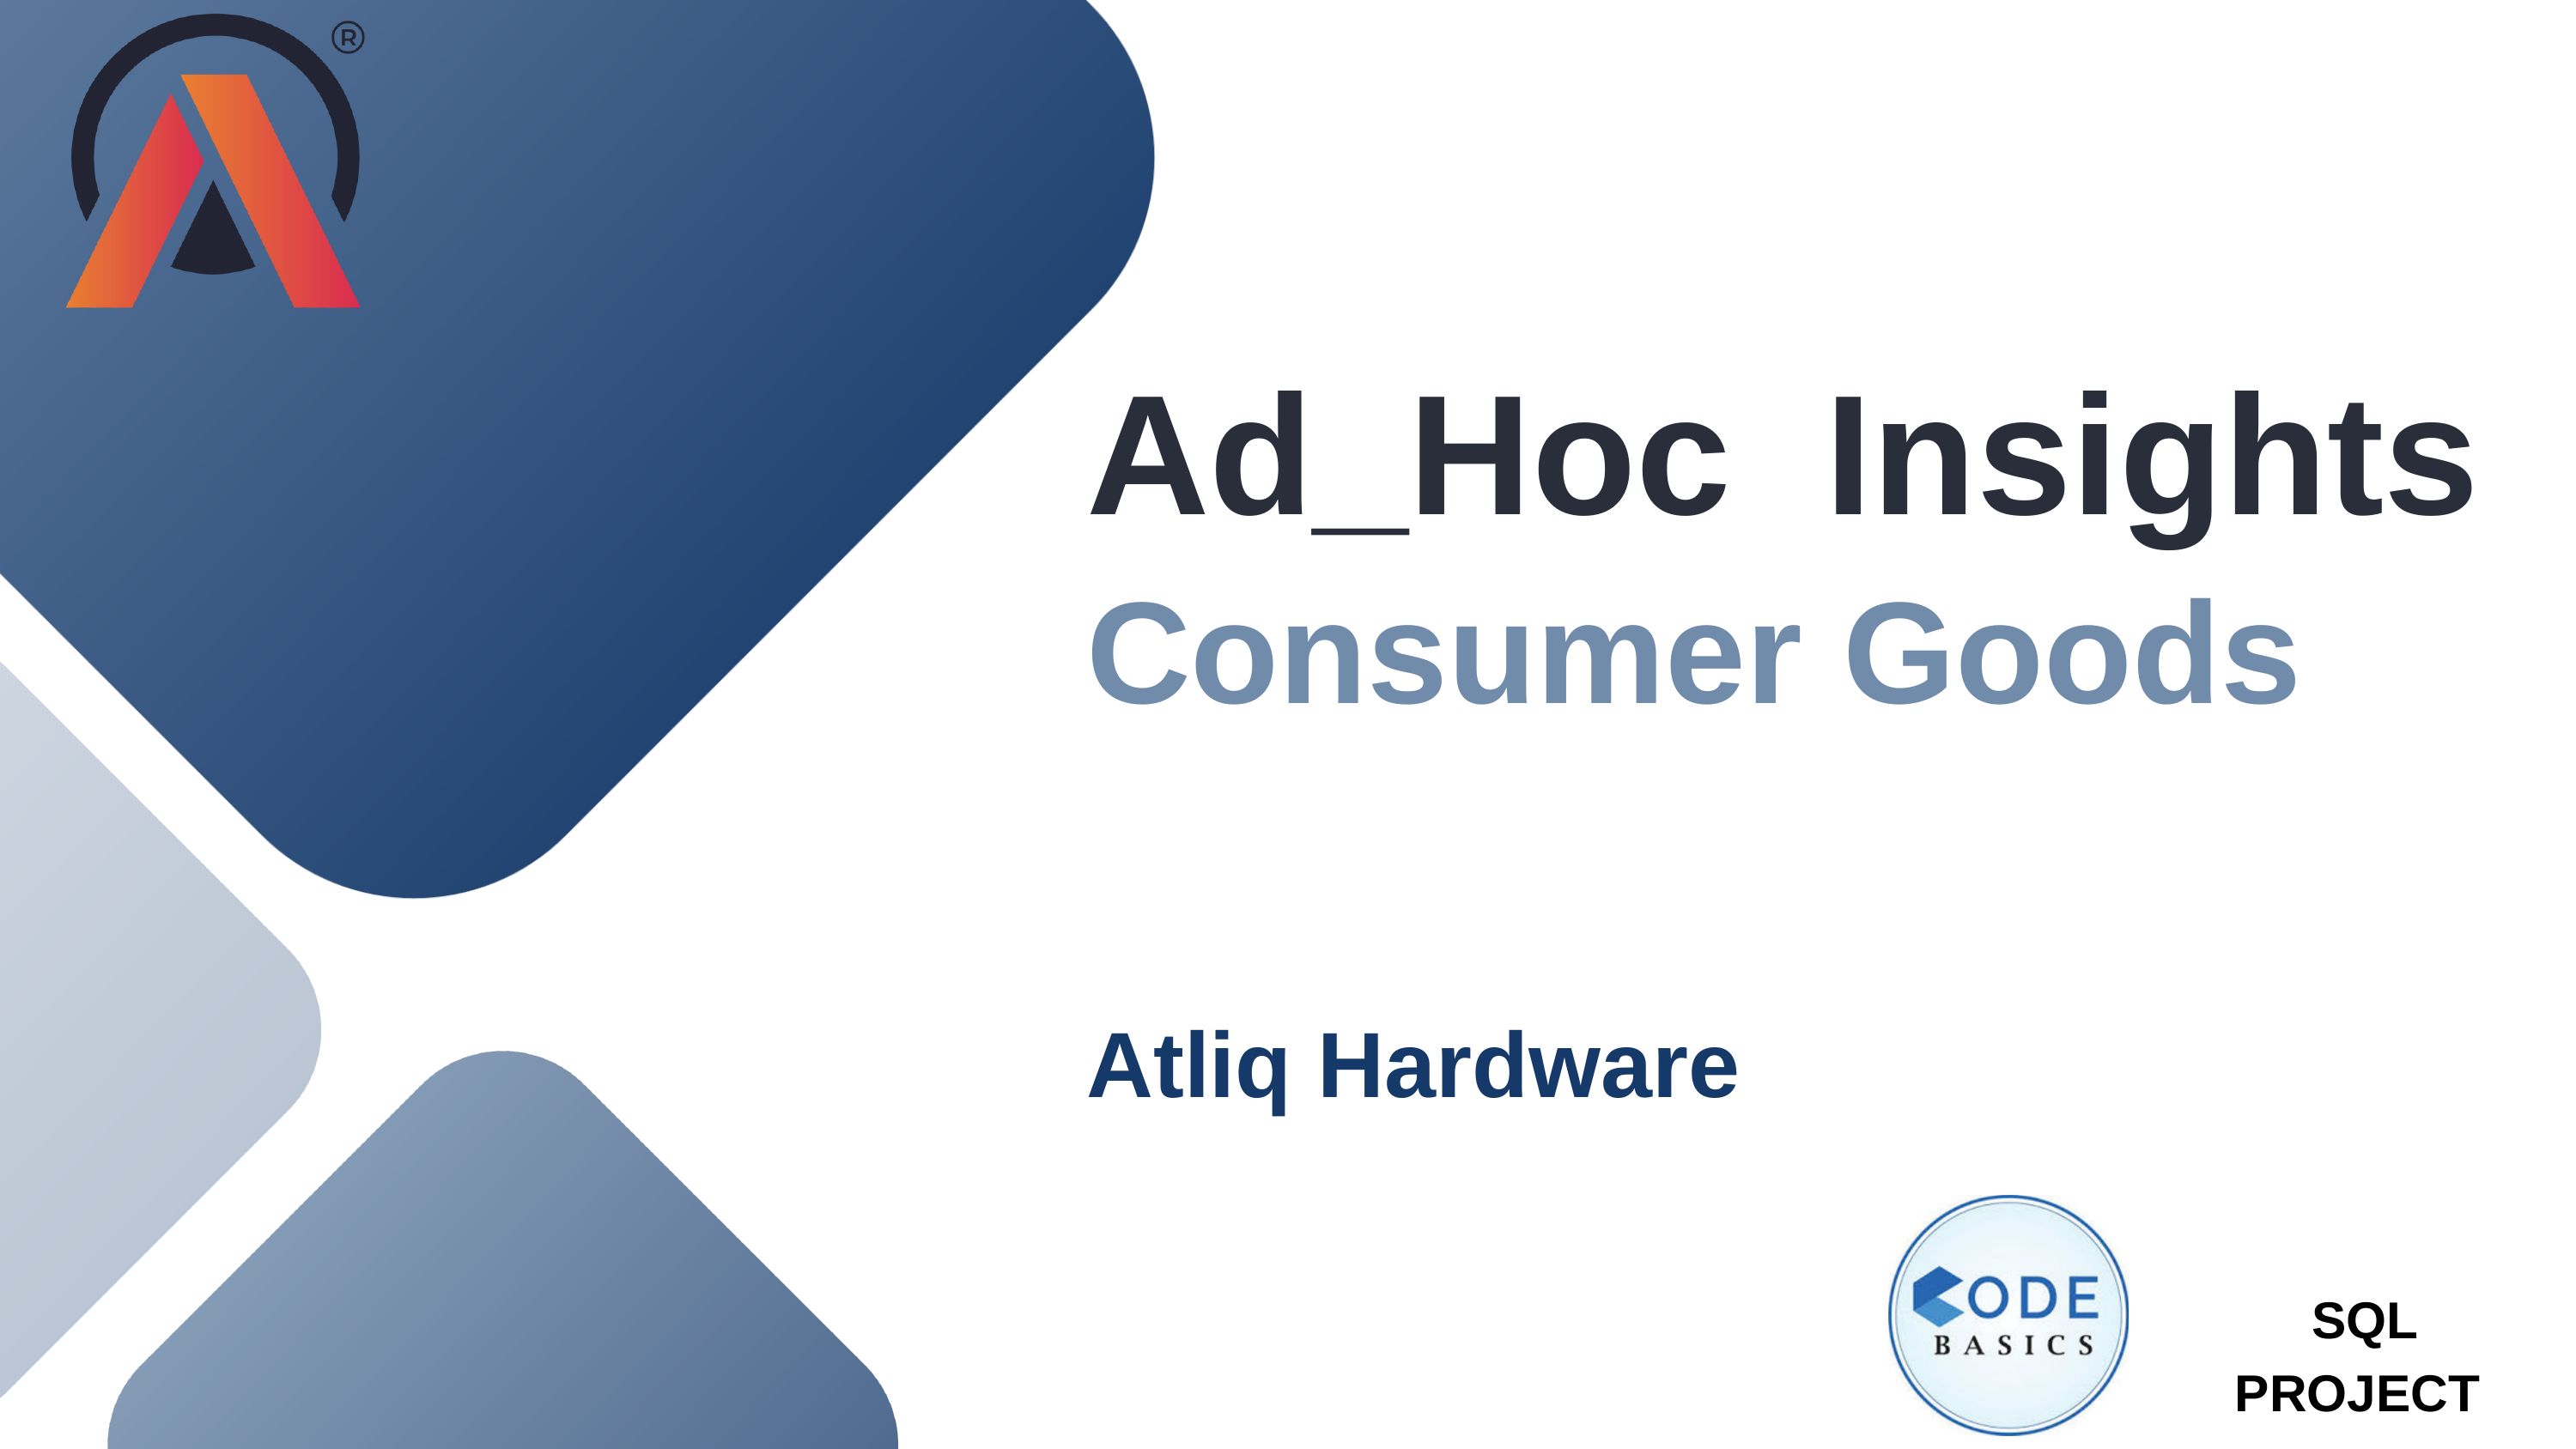

Ad_Hoc  Insights

Consumer Goods

Atliq Hardware

SQL PROJECT